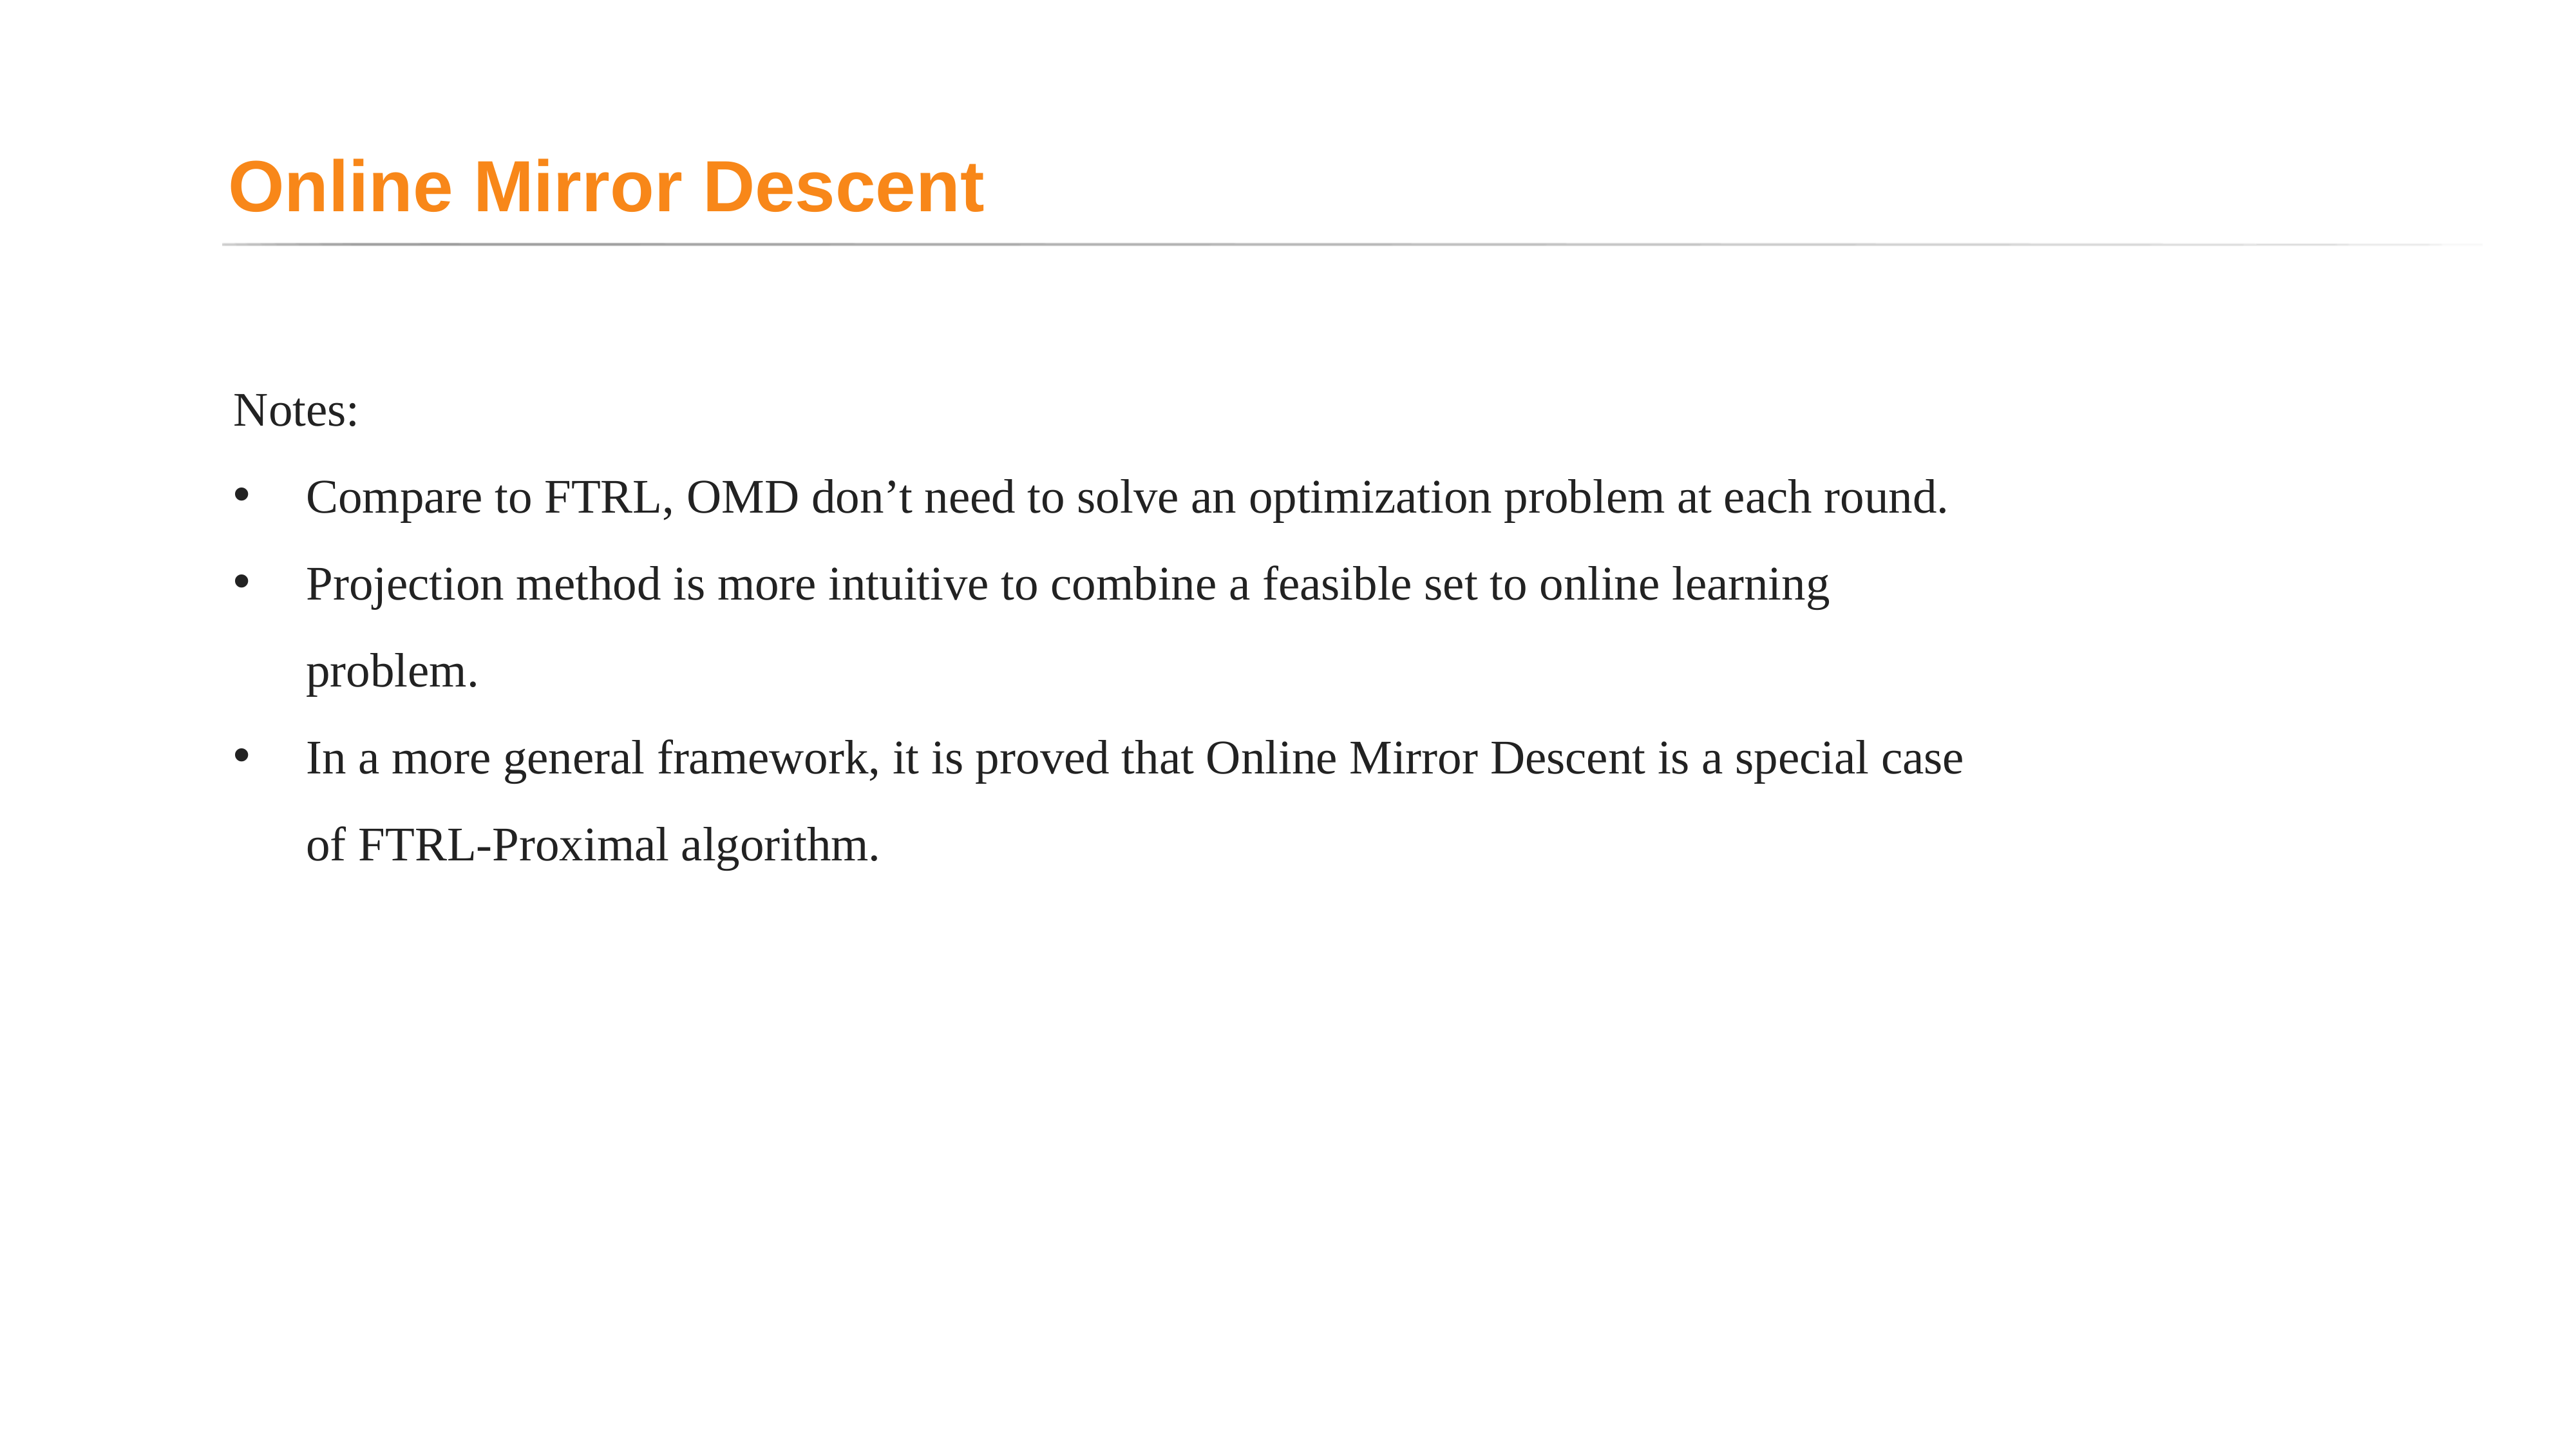

Online Mirror Descent

Notes:
Compare to FTRL, OMD don’t need to solve an optimization problem at each round.
Projection method is more intuitive to combine a feasible set to online learning problem.
In a more general framework, it is proved that Online Mirror Descent is a special case of FTRL-Proximal algorithm.